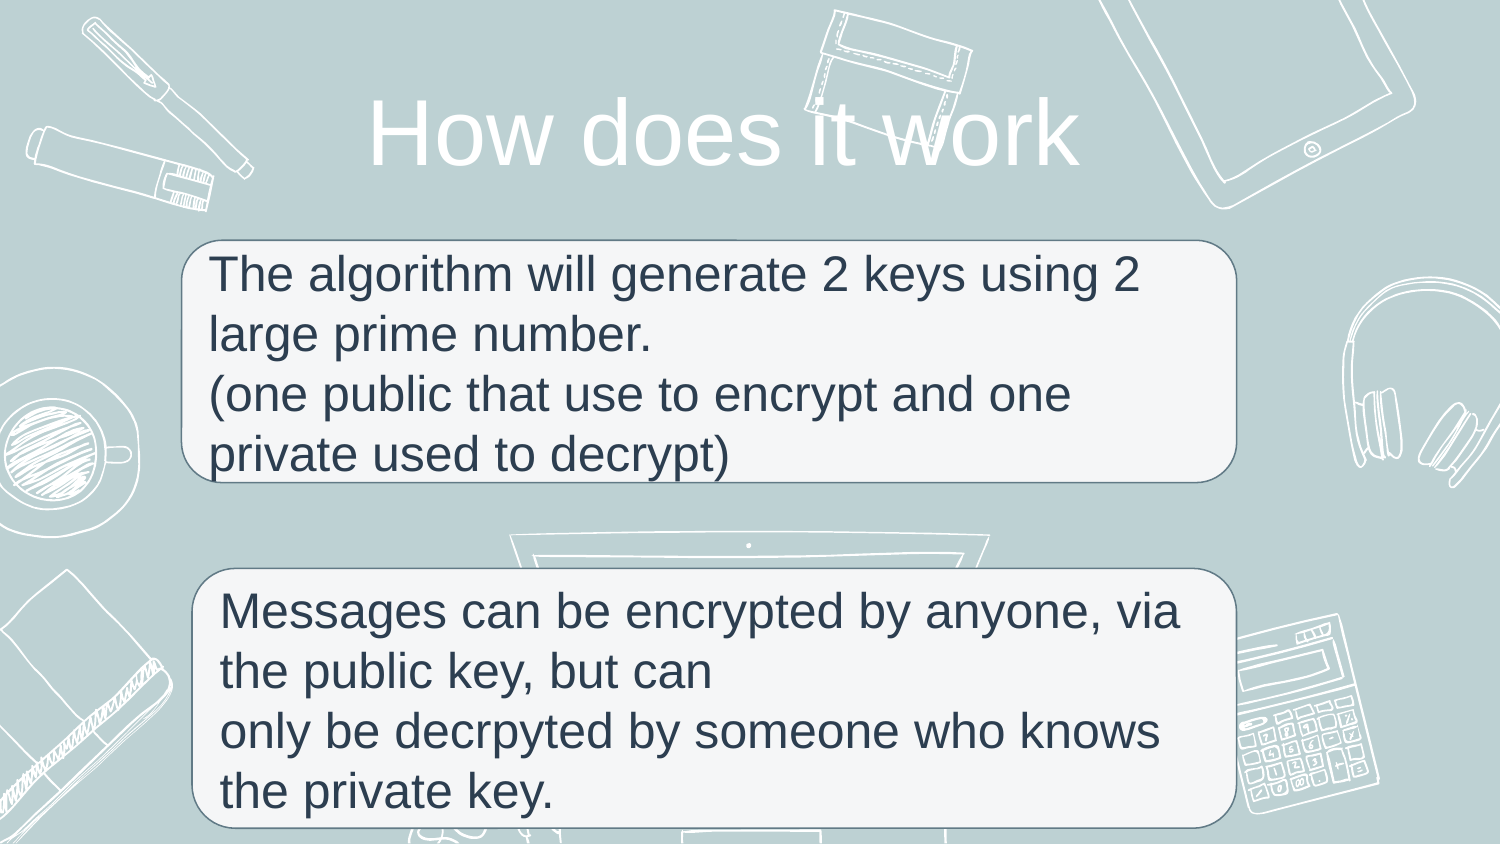

# How does it work

The algorithm will generate 2 keys using 2 large prime number.
(one public that use to encrypt and one private used to decrypt)

Messages can be encrypted by anyone, via the public key, but can
only be decrpyted by someone who knows the private key.